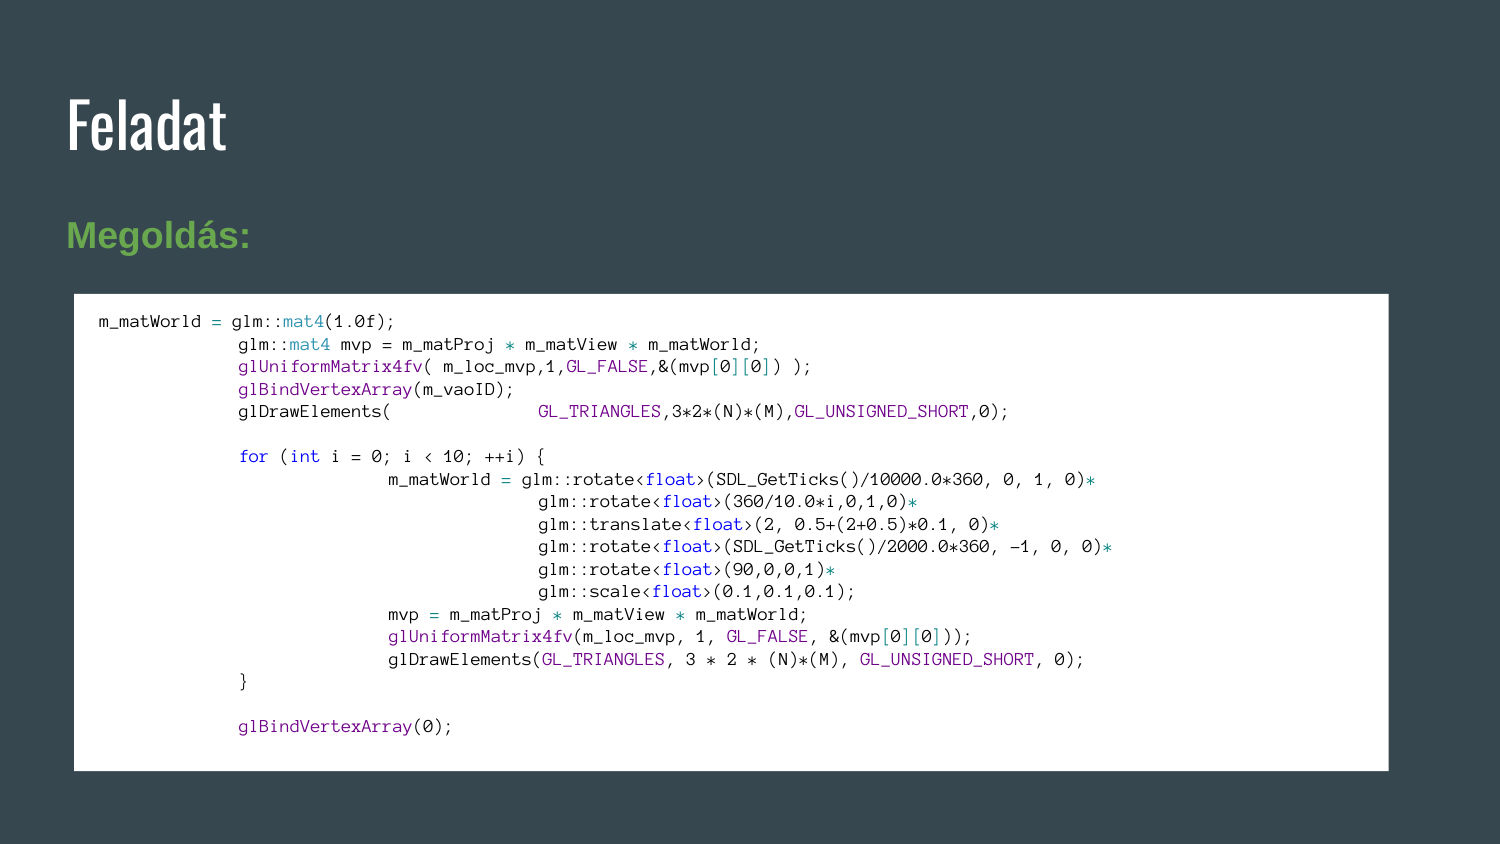

# Feladat
Megoldás:

 m_matWorld = glm::mat4(1.0f);
	glm::mat4 mvp = m_matProj * m_matView * m_matWorld;
	glUniformMatrix4fv( m_loc_mvp,1,GL_FALSE,&(mvp[0][0]) );
	glBindVertexArray(m_vaoID);
	glDrawElements(	GL_TRIANGLES,3*2*(N)*(M),GL_UNSIGNED_SHORT,0);

	for (int i = 0; i < 10; ++i) {
		m_matWorld = glm::rotate<float>(SDL_GetTicks()/10000.0*360, 0, 1, 0)*
			glm::rotate<float>(360/10.0*i,0,1,0)*
			glm::translate<float>(2, 0.5+(2+0.5)*0.1, 0)*
			glm::rotate<float>(SDL_GetTicks()/2000.0*360, -1, 0, 0)*
			glm::rotate<float>(90,0,0,1)*
			glm::scale<float>(0.1,0.1,0.1);
		mvp = m_matProj * m_matView * m_matWorld;
		glUniformMatrix4fv(m_loc_mvp, 1, GL_FALSE, &(mvp[0][0]));
		glDrawElements(GL_TRIANGLES, 3 * 2 * (N)*(M), GL_UNSIGNED_SHORT, 0);
	}

	glBindVertexArray(0);